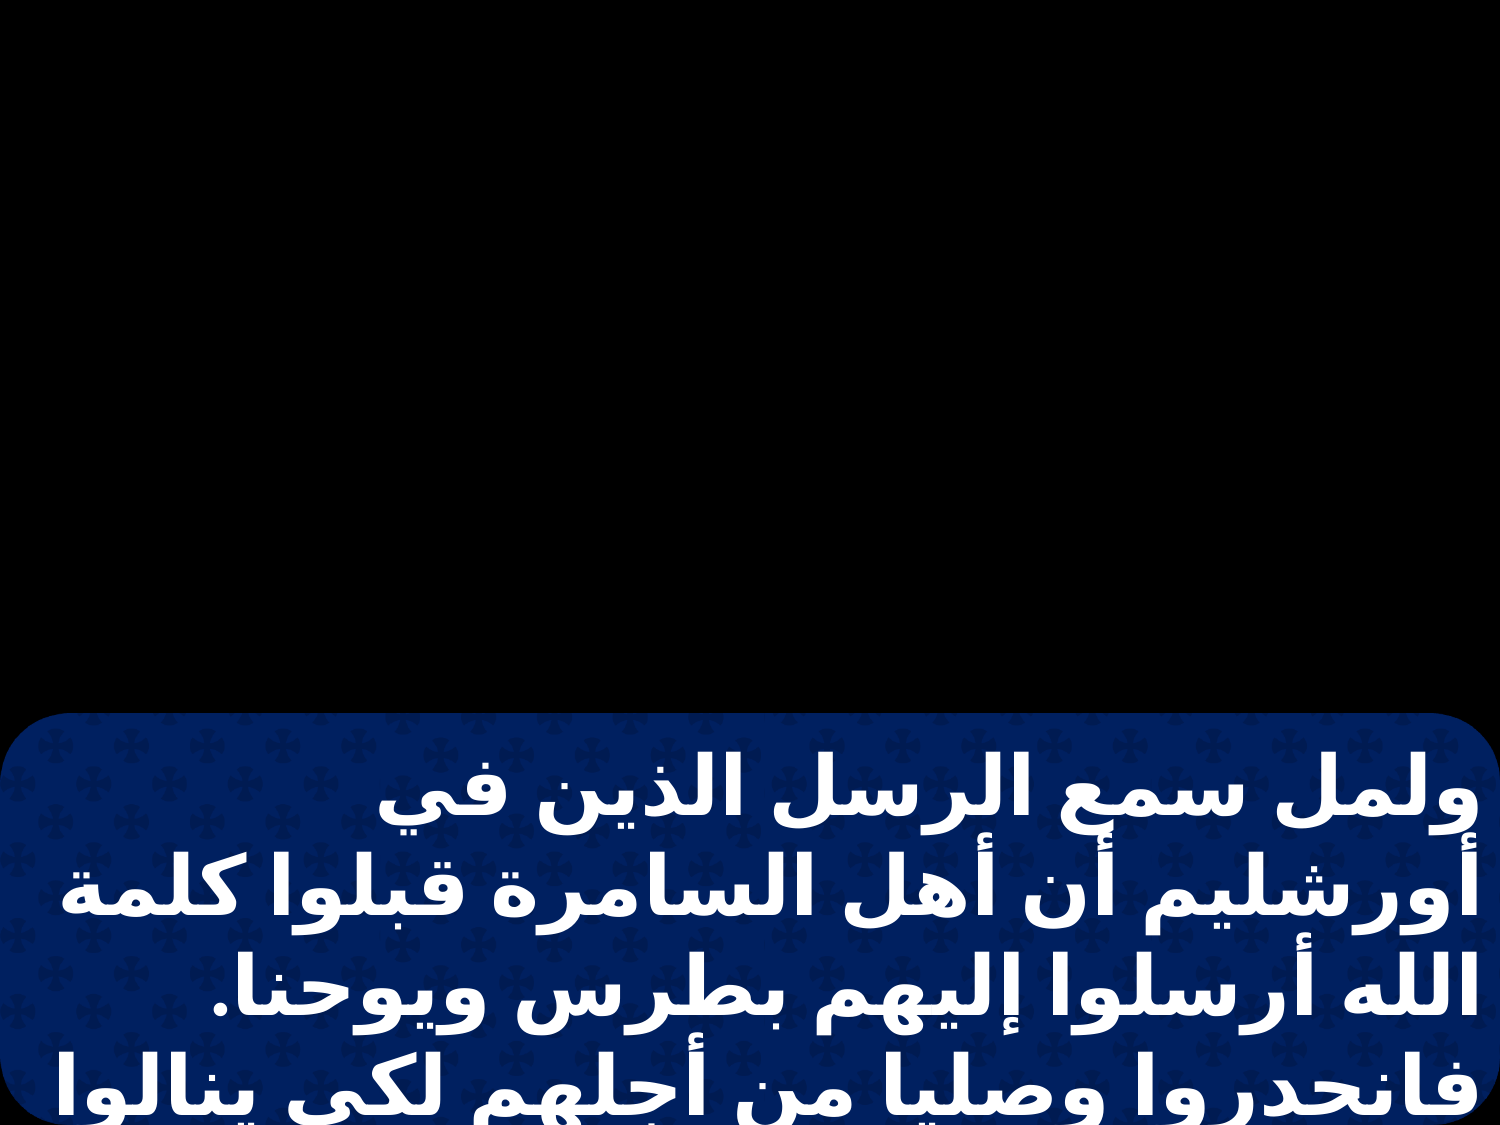

ولمل سمع الرسل الذين في أورشليم أن أهل السامرة قبلوا كلمة الله أرسلوا إليهم بطرس ويوحنا. فانحدروا وصليا من أجلهم لكي ينالوا الروح القدس .